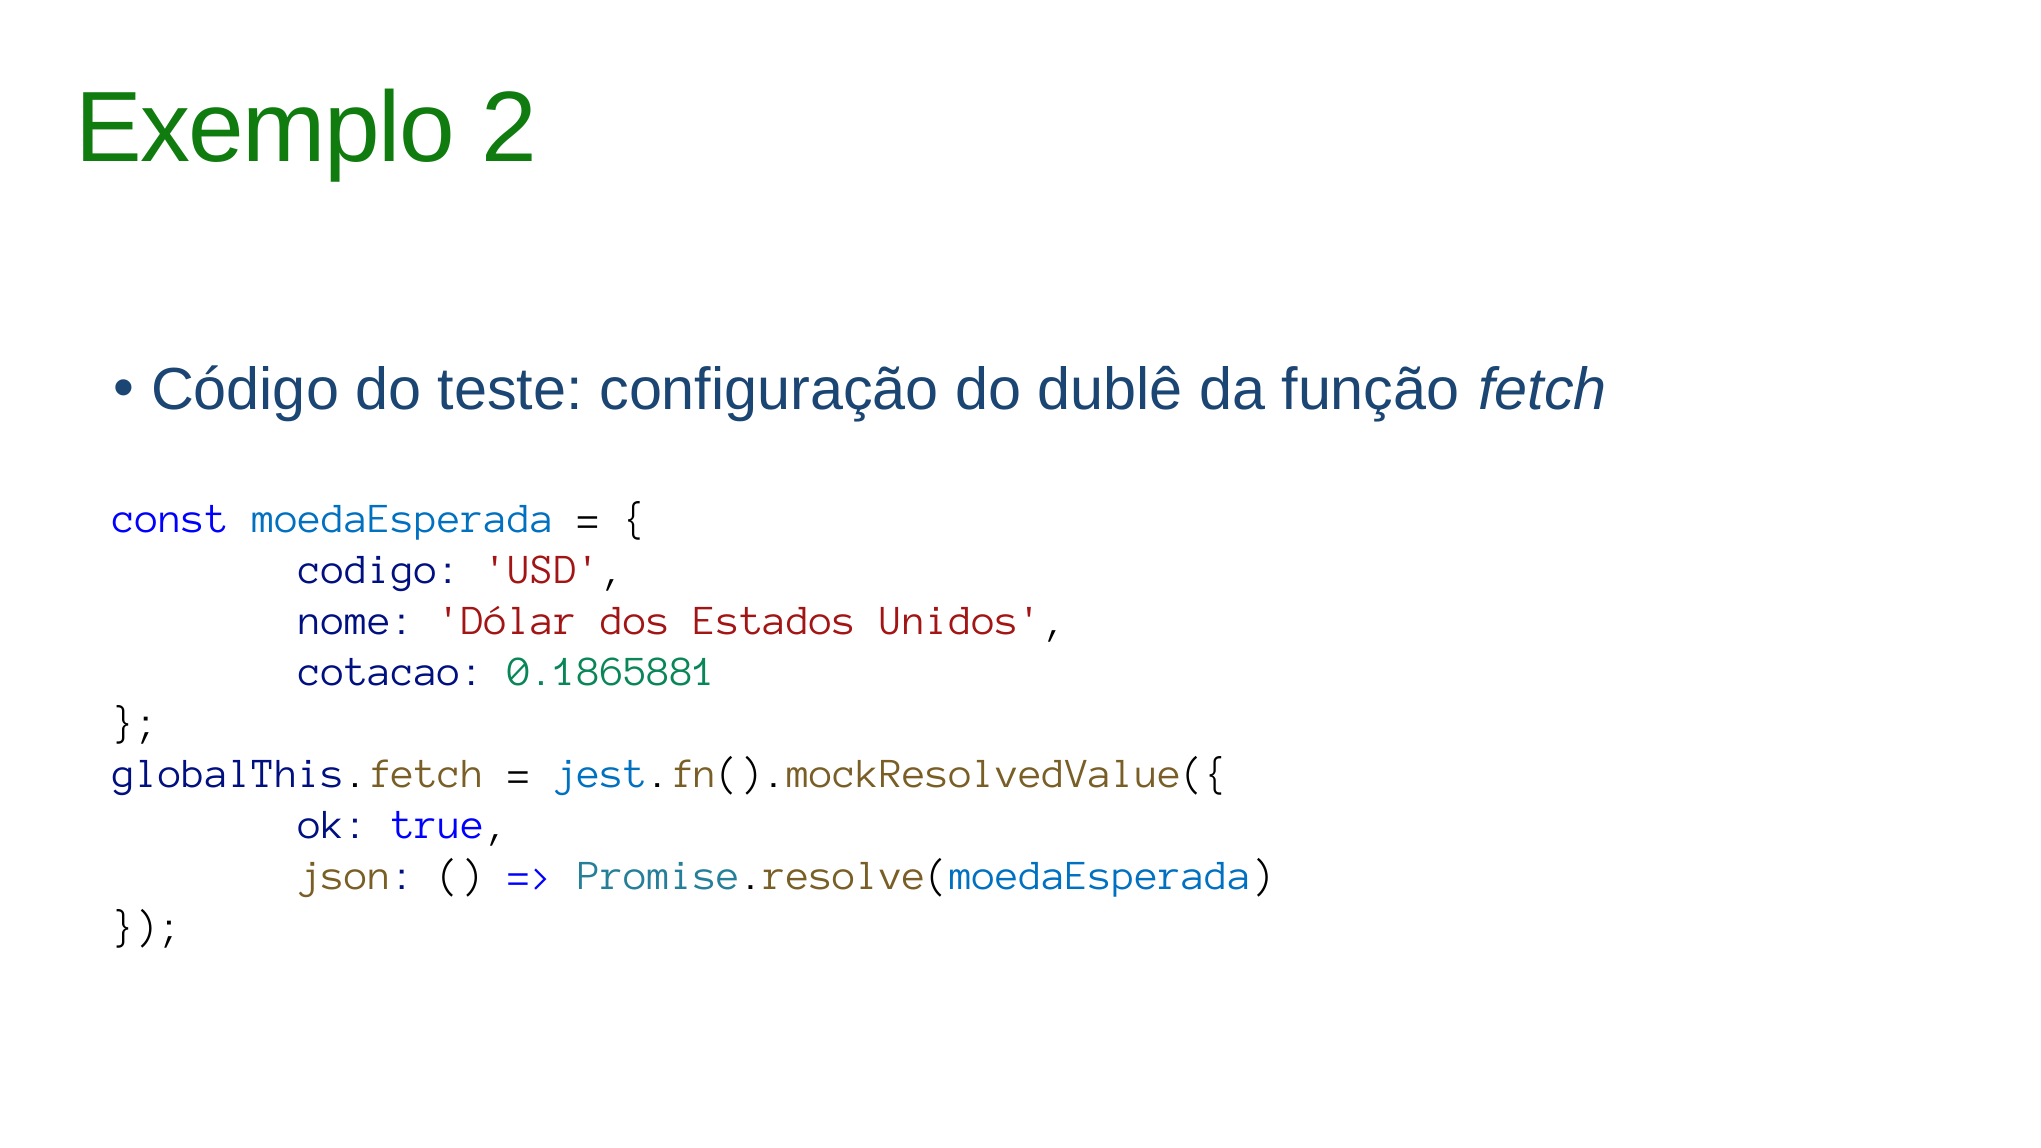

# Exemplo 2
Código do teste: configuração do dublê da função fetch
const moedaEsperada = {
        codigo: 'USD',
        nome: 'Dólar dos Estados Unidos',
        cotacao: 0.1865881
};
globalThis.fetch = jest.fn().mockResolvedValue({
        ok: true,
        json: () => Promise.resolve(moedaEsperada)
});